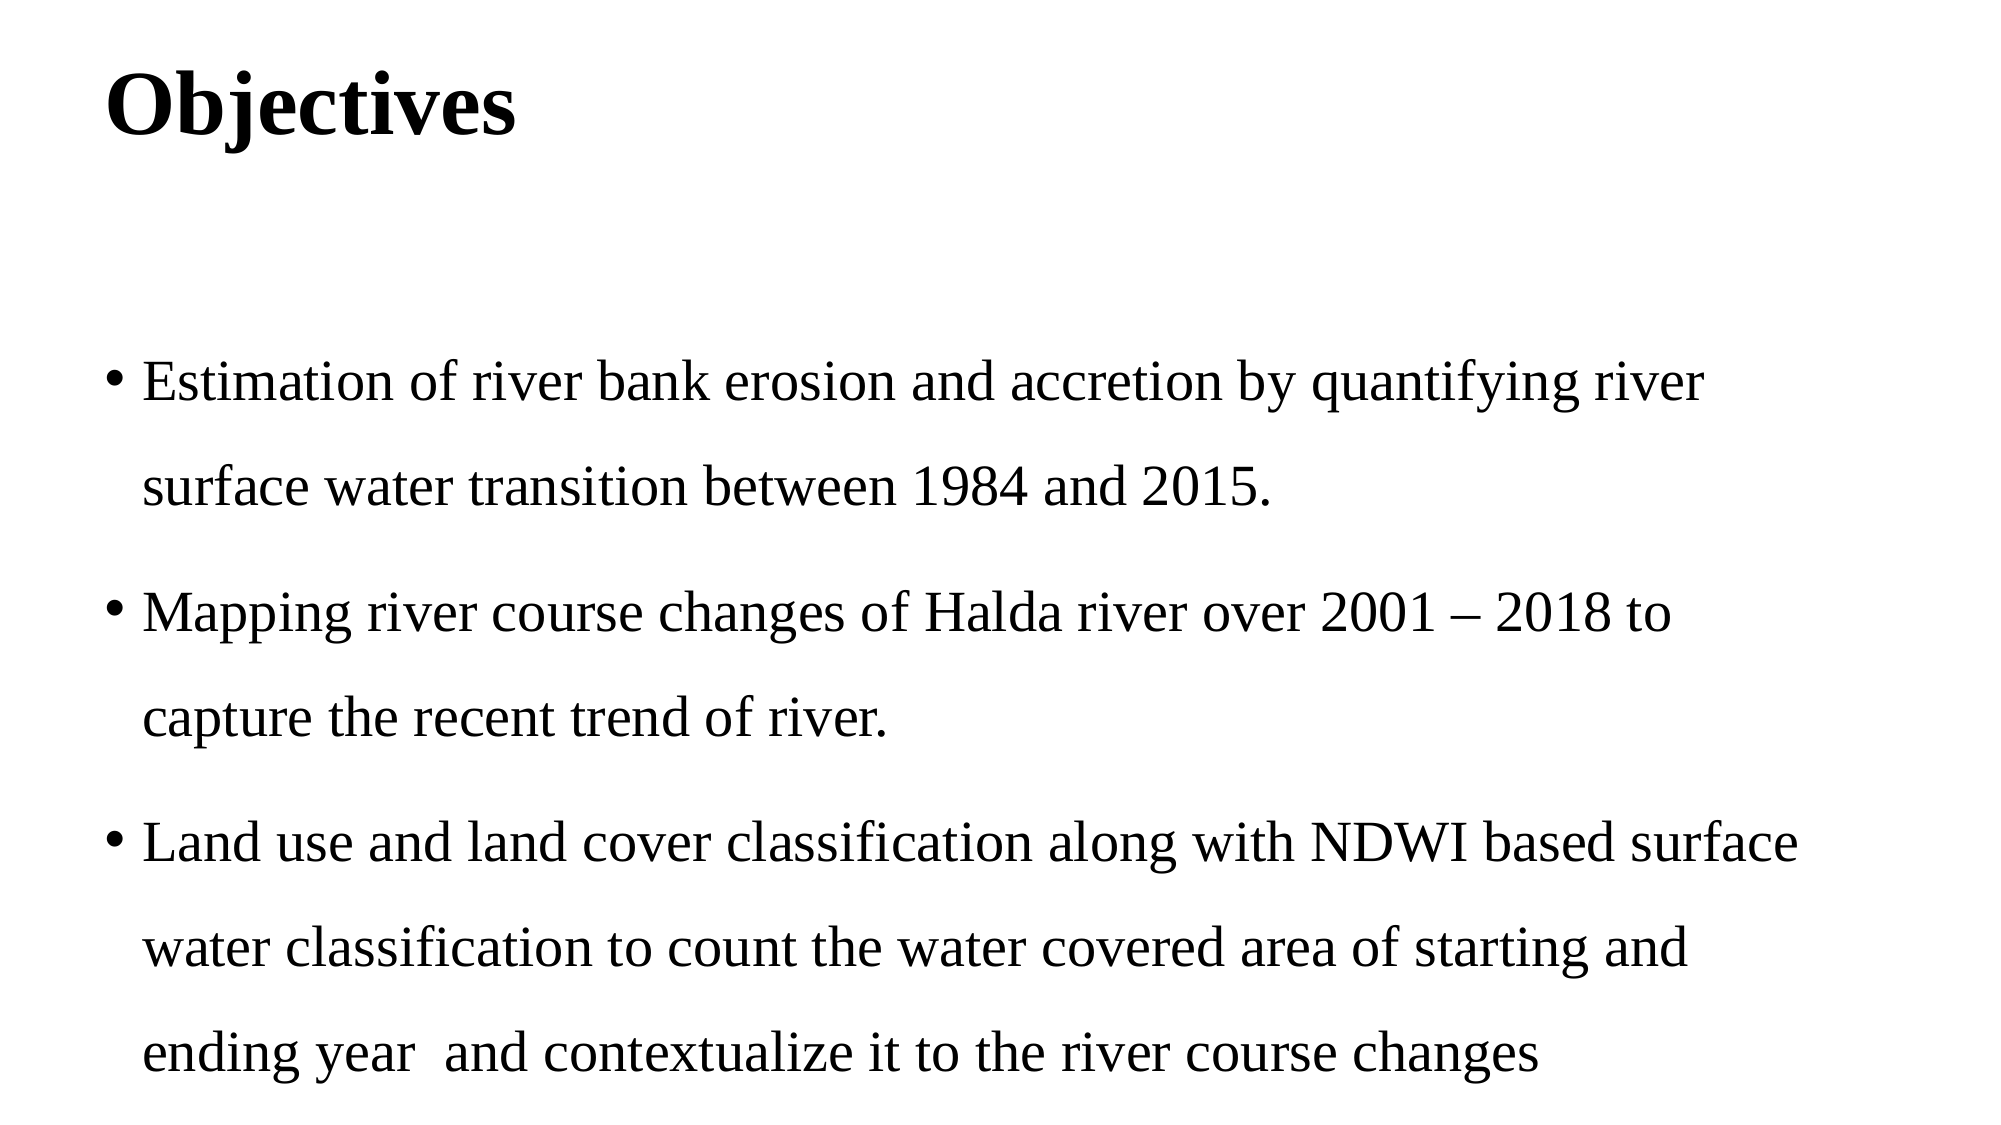

# Objectives
Estimation of river bank erosion and accretion by quantifying river surface water transition between 1984 and 2015.
Mapping river course changes of Halda river over 2001 – 2018 to capture the recent trend of river.
Land use and land cover classification along with NDWI based surface water classification to count the water covered area of starting and ending year  and contextualize it to the river course changes